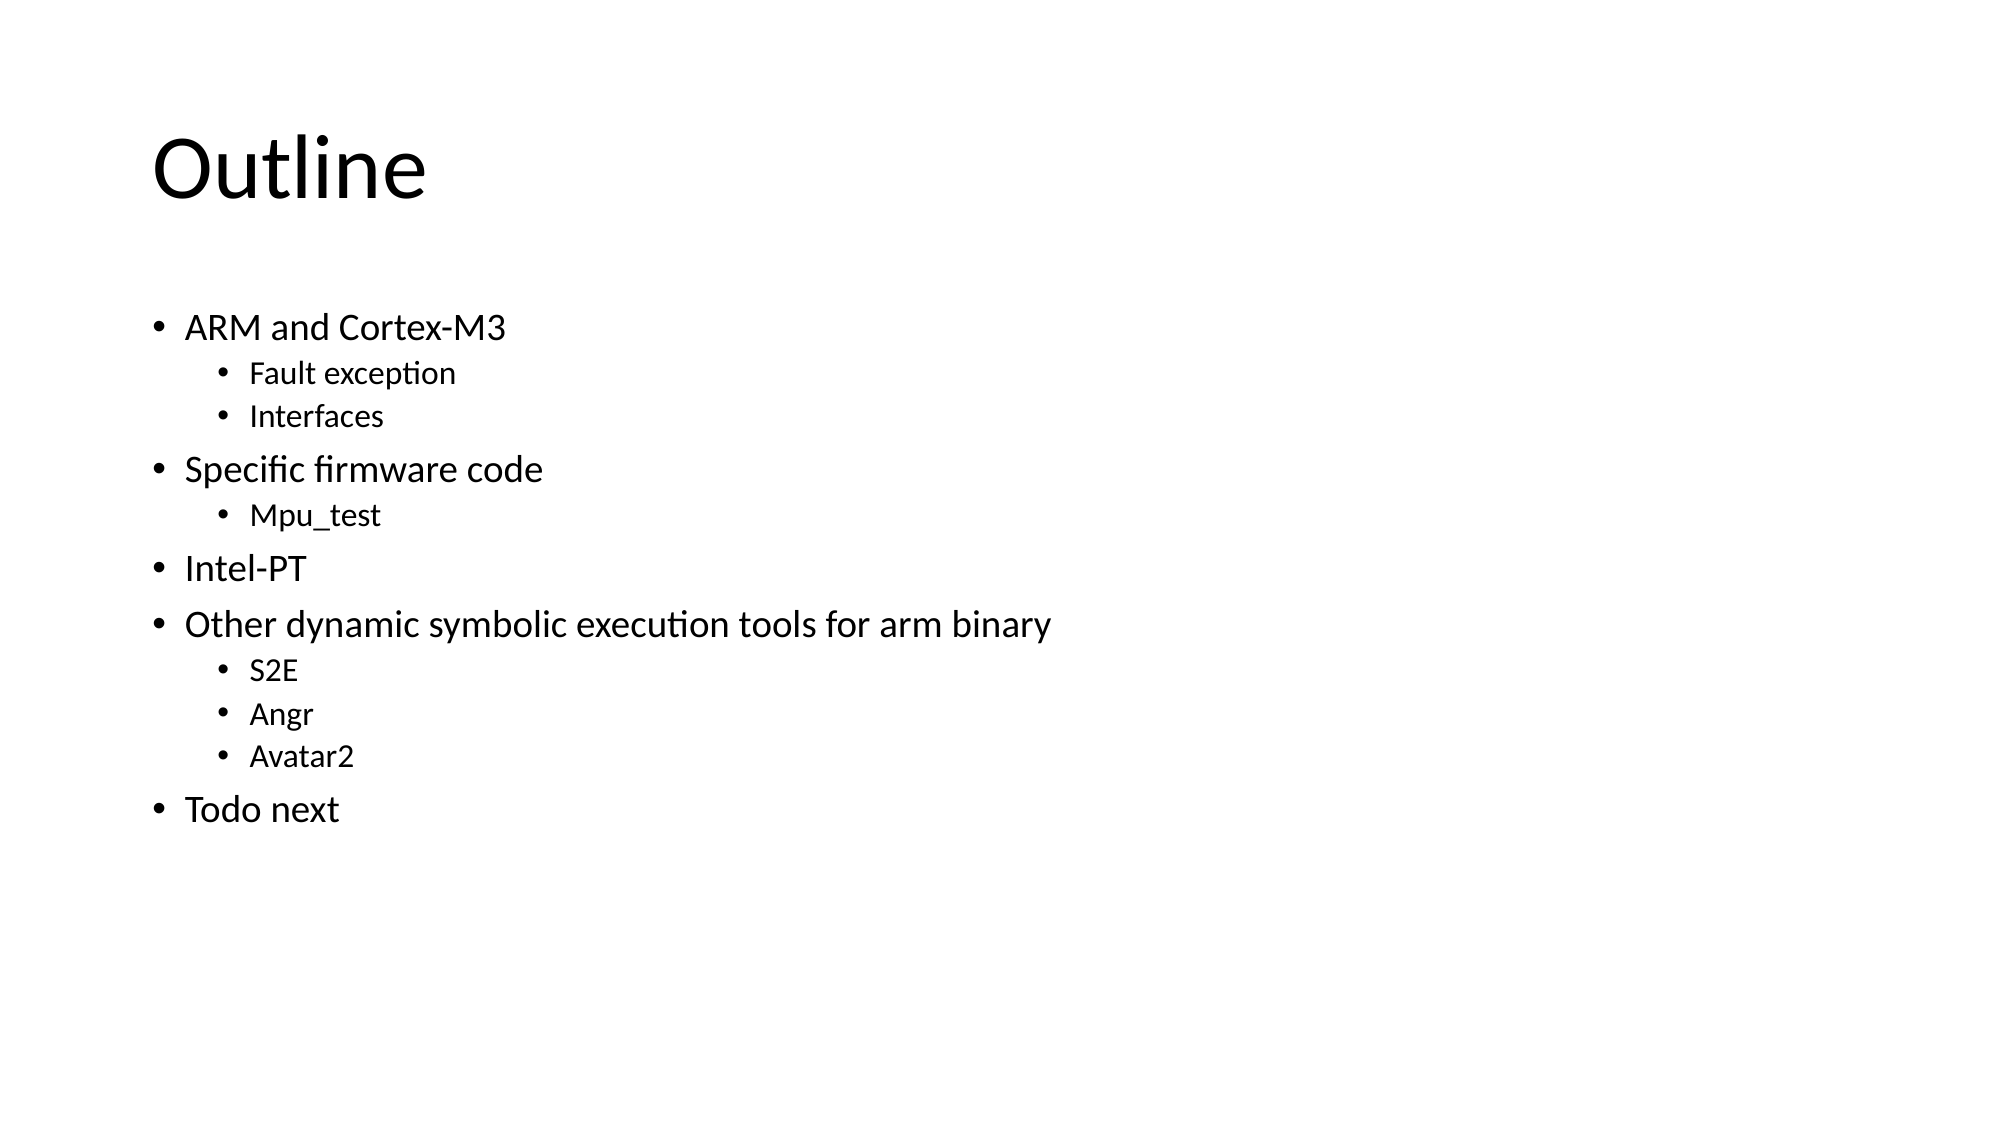

# Outline
ARM and Cortex-M3
Fault exception
Interfaces
Specific firmware code
Mpu_test
Intel-PT
Other dynamic symbolic execution tools for arm binary
S2E
Angr
Avatar2
Todo next